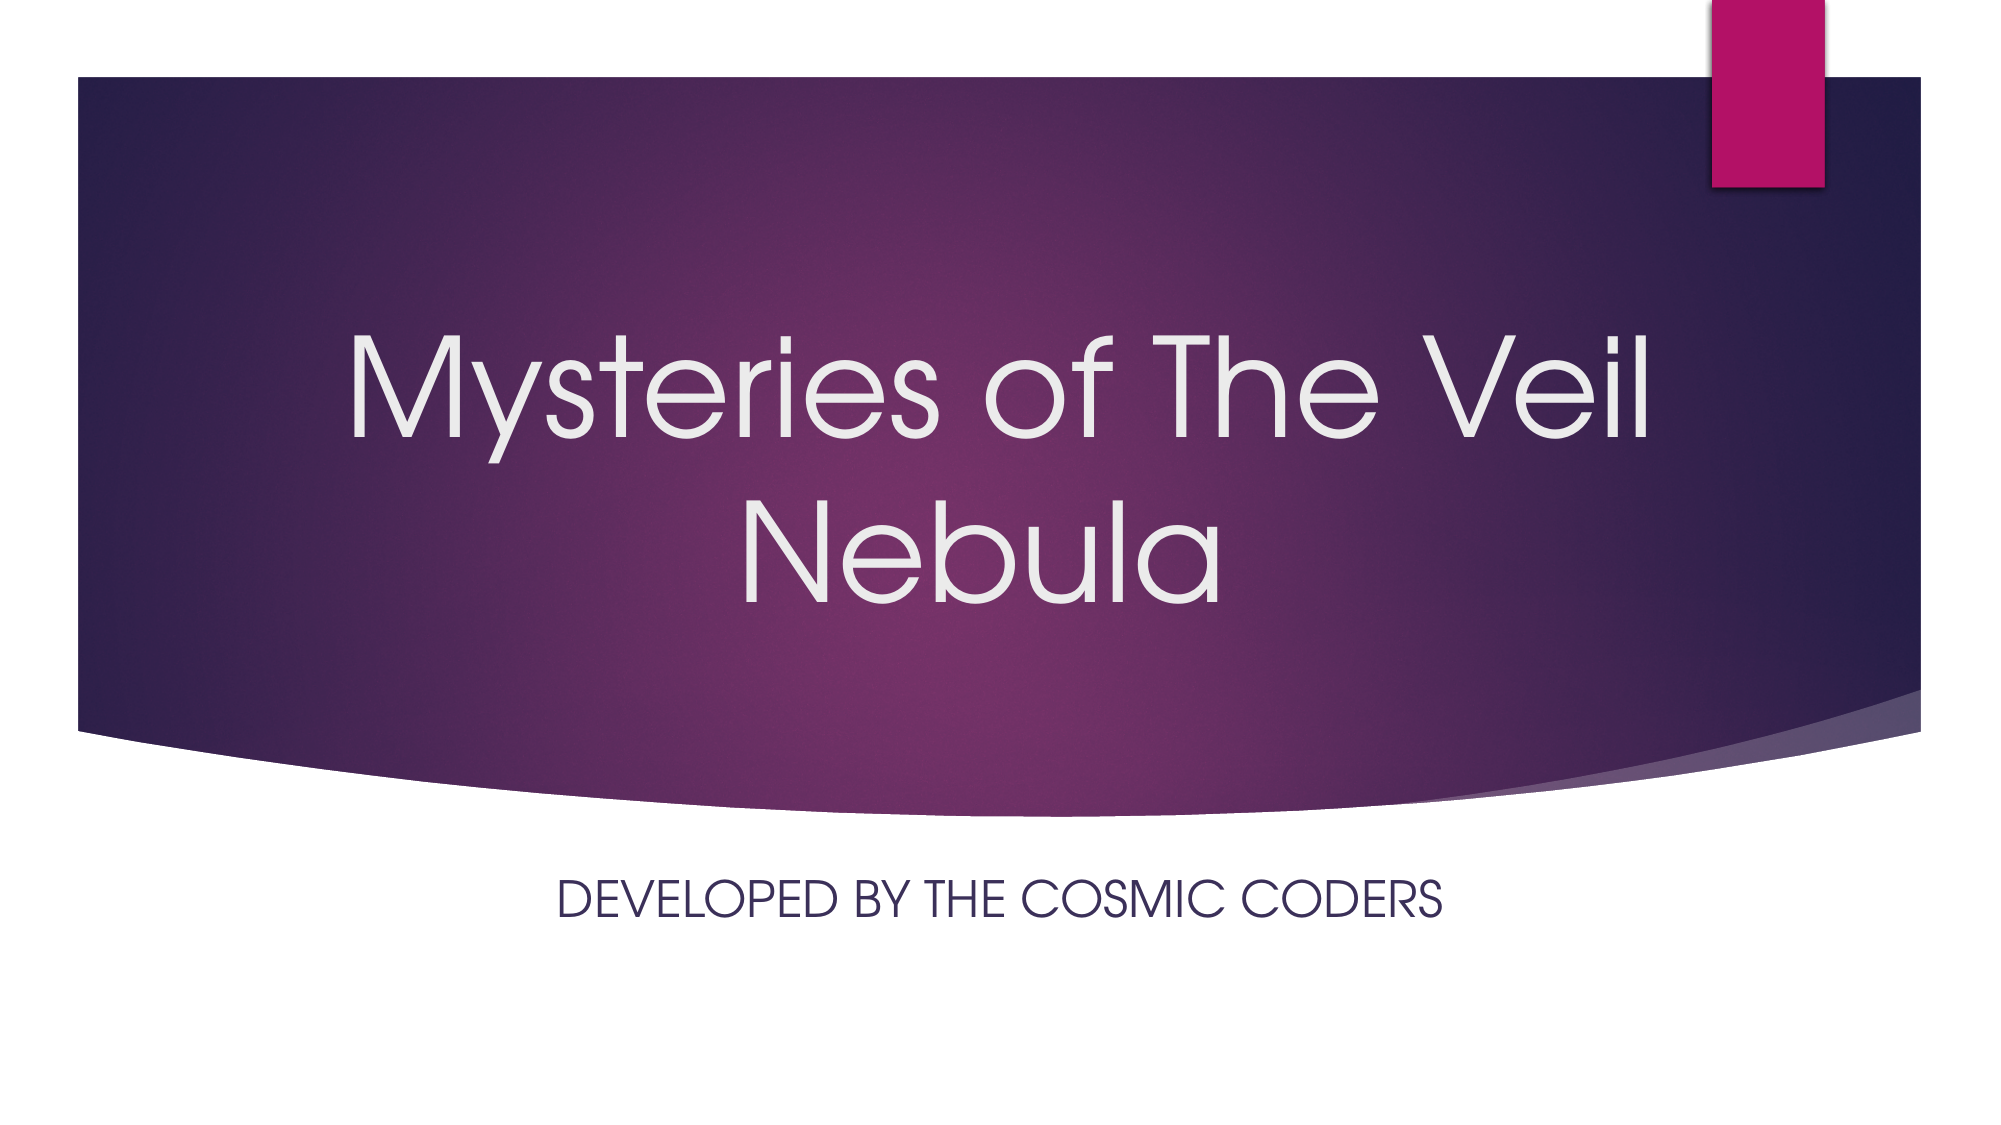

# Mysteries of The Veil Nebula

Developed by the cosmic coders